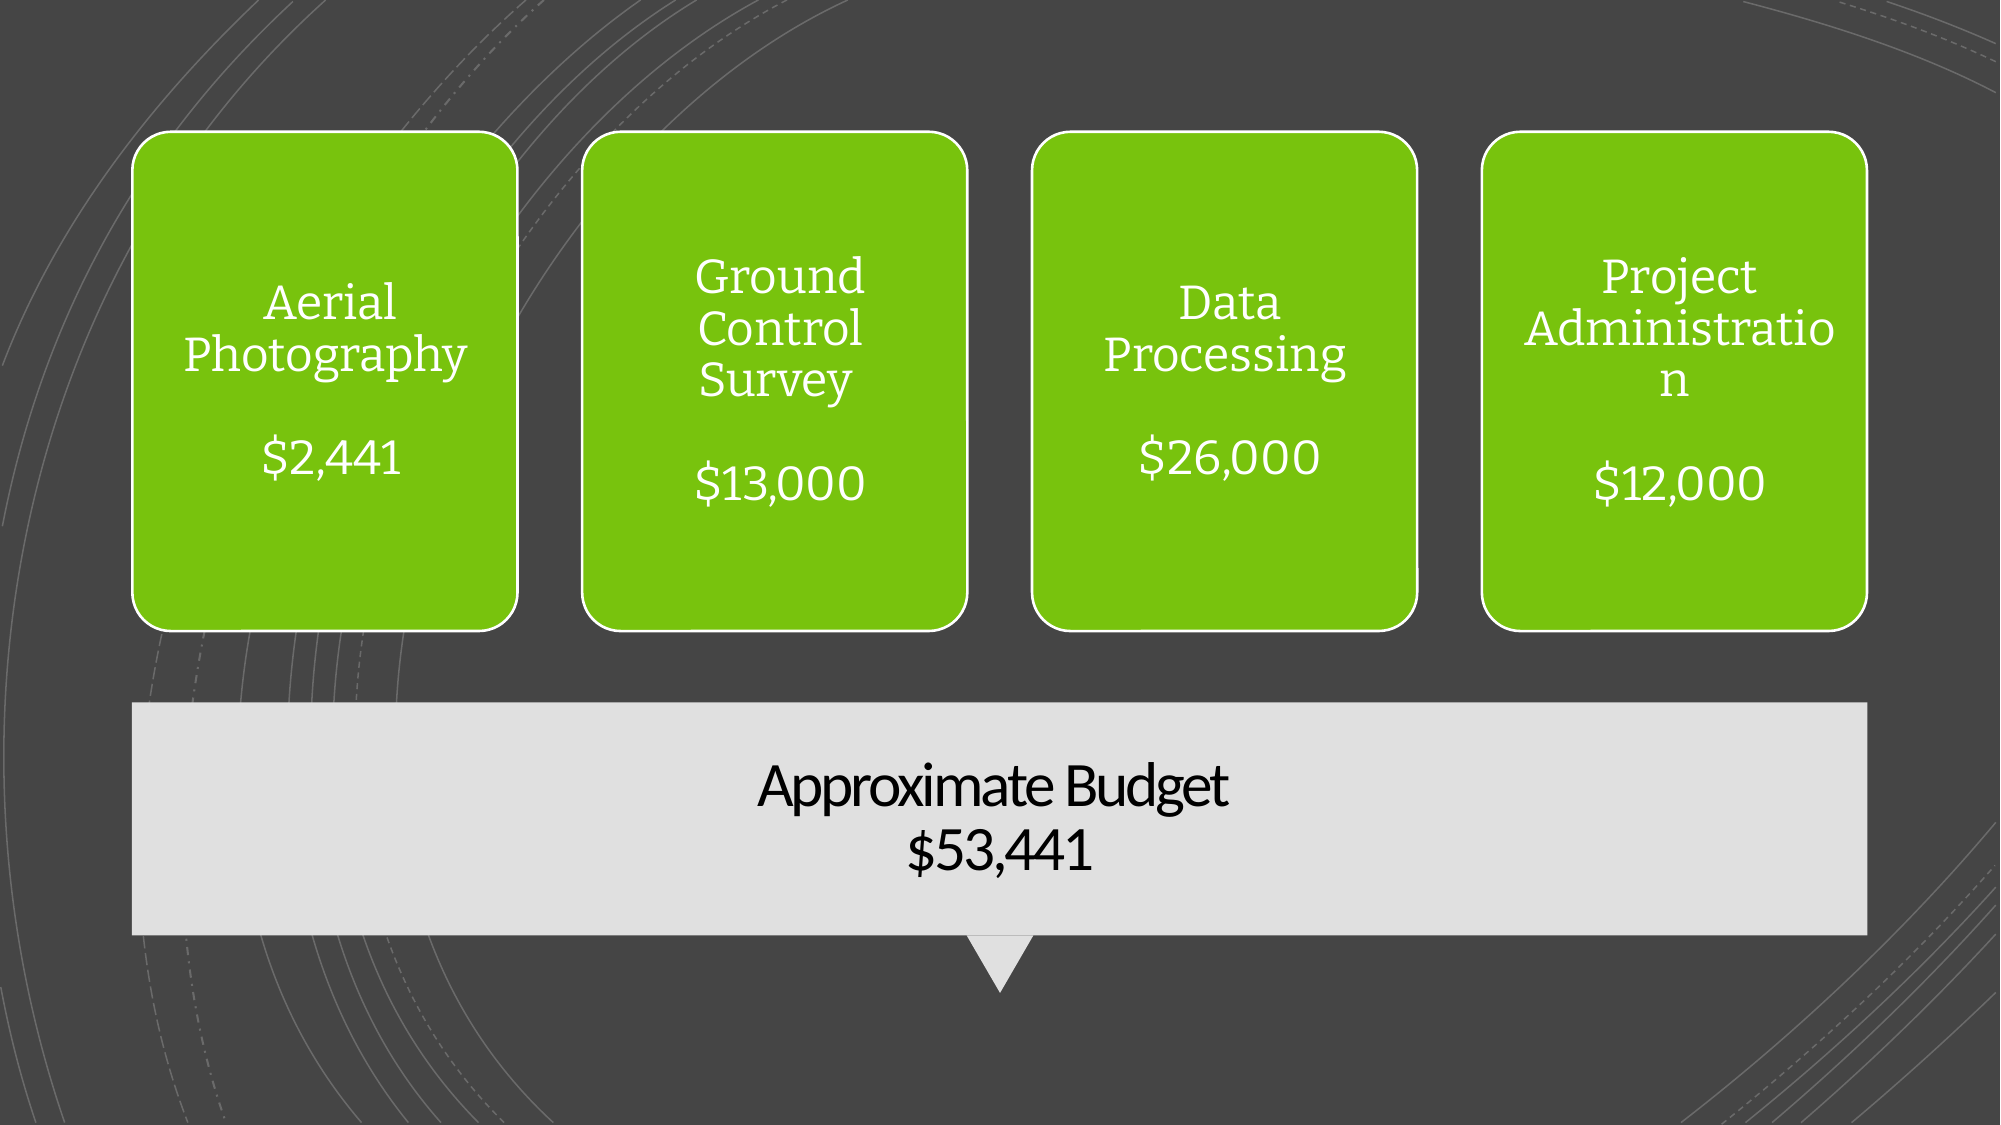

Aerial Photography 
$2,441
Ground Control Survey
$13,000
Data Processing
$26,000
Project Administration
$12,000

# Approximate Budget $53,441